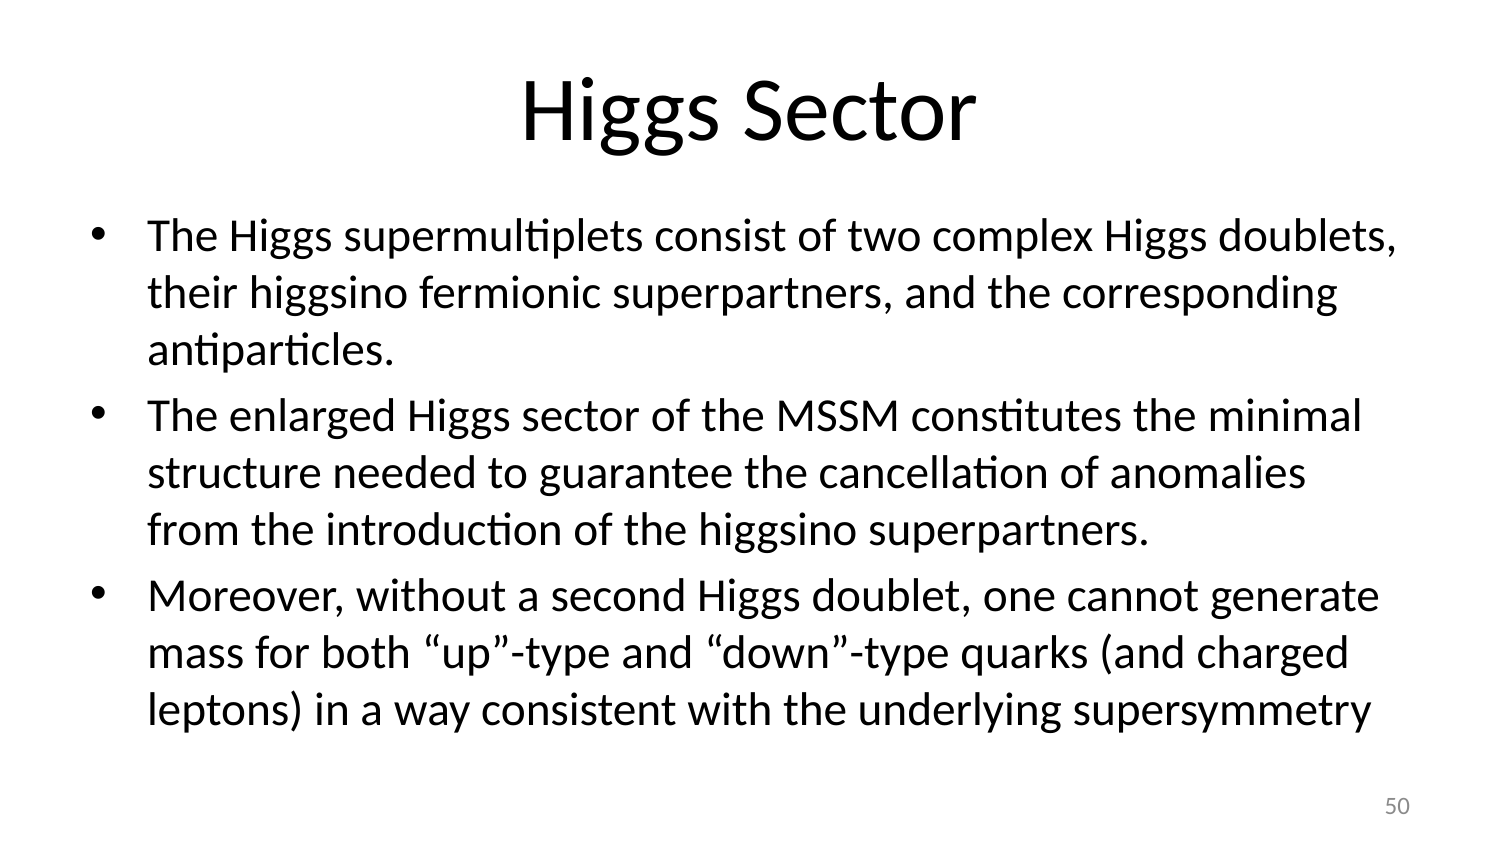

# Higgs Sector
The Higgs supermultiplets consist of two complex Higgs doublets, their higgsino fermionic superpartners, and the corresponding antiparticles.
The enlarged Higgs sector of the MSSM constitutes the minimal structure needed to guarantee the cancellation of anomalies from the introduction of the higgsino superpartners.
Moreover, without a second Higgs doublet, one cannot generate mass for both “up”-type and “down”-type quarks (and charged leptons) in a way consistent with the underlying supersymmetry
50